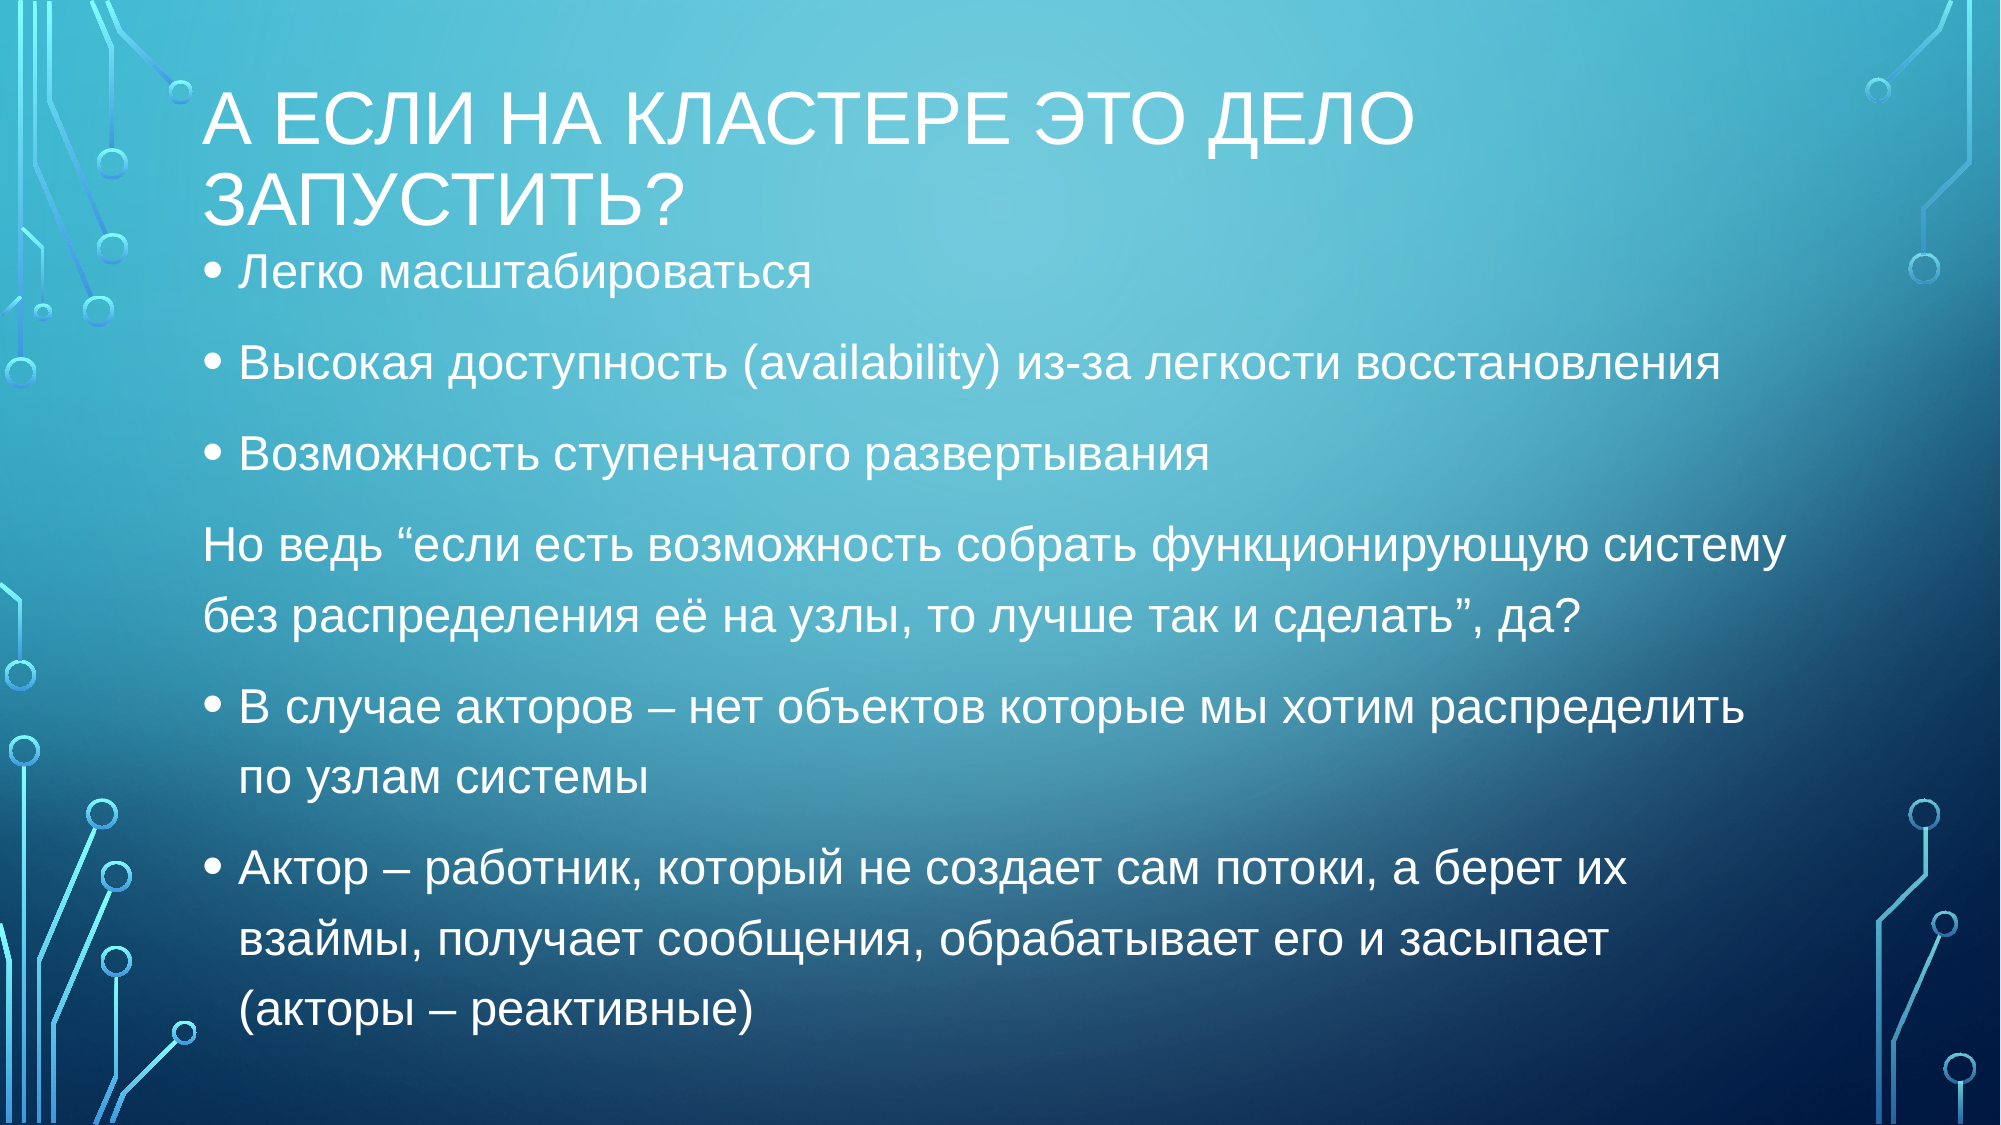

# А если на кластере это дело запустить?
Легко масштабироваться
Высокая доступность (availability) из-за легкости восстановления
Возможность ступенчатого развертывания
Но ведь “если есть возможность собрать функционирующую систему без распределения её на узлы, то лучше так и сделать”, да?
В случае акторов – нет объектов которые мы хотим распределить по узлам системы
Актор – работник, который не создает сам потоки, а берет их взаймы, получает сообщения, обрабатывает его и засыпает (акторы – реактивные)